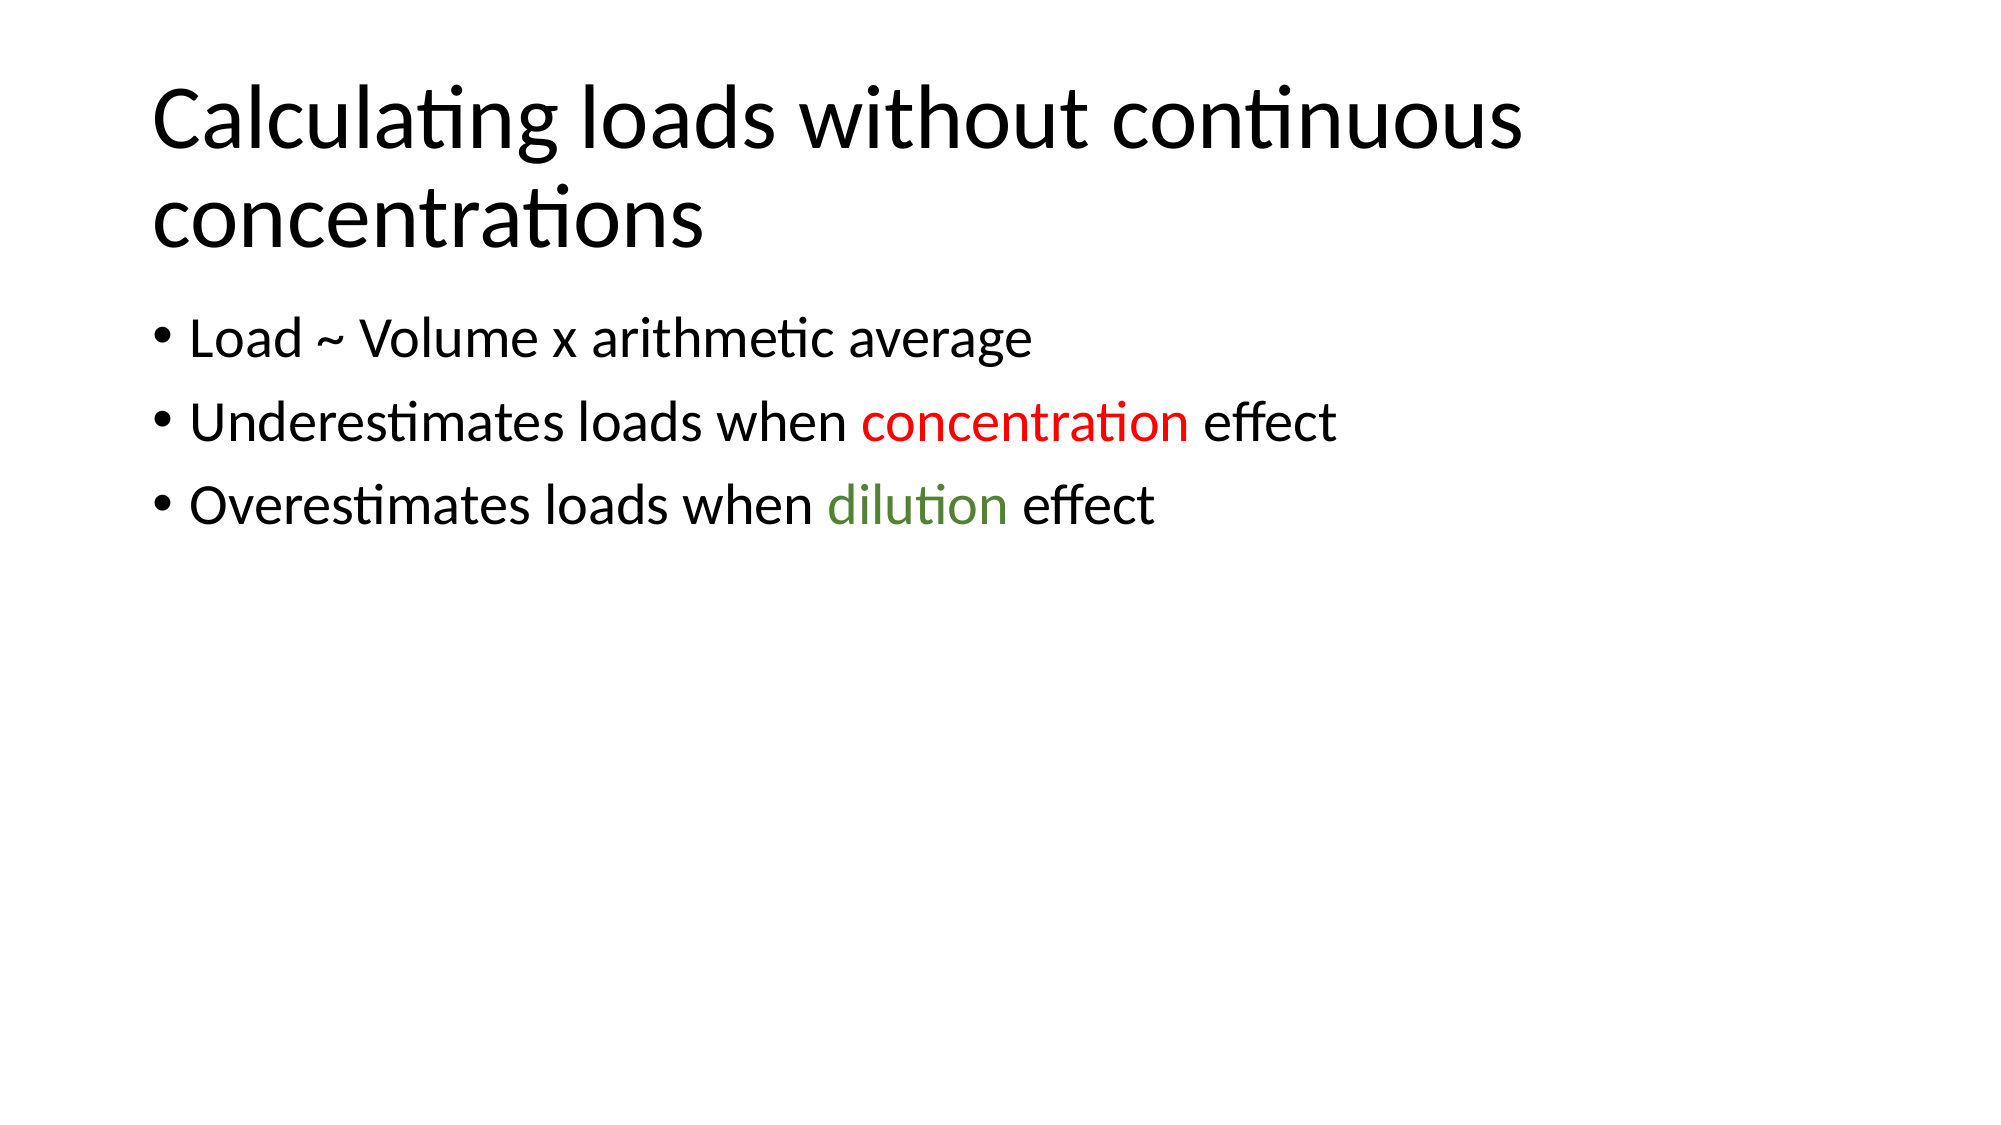

# Calculating loads without continuous concentrations
Load ~ Volume x arithmetic average
Underestimates loads when concentration effect
Overestimates loads when dilution effect